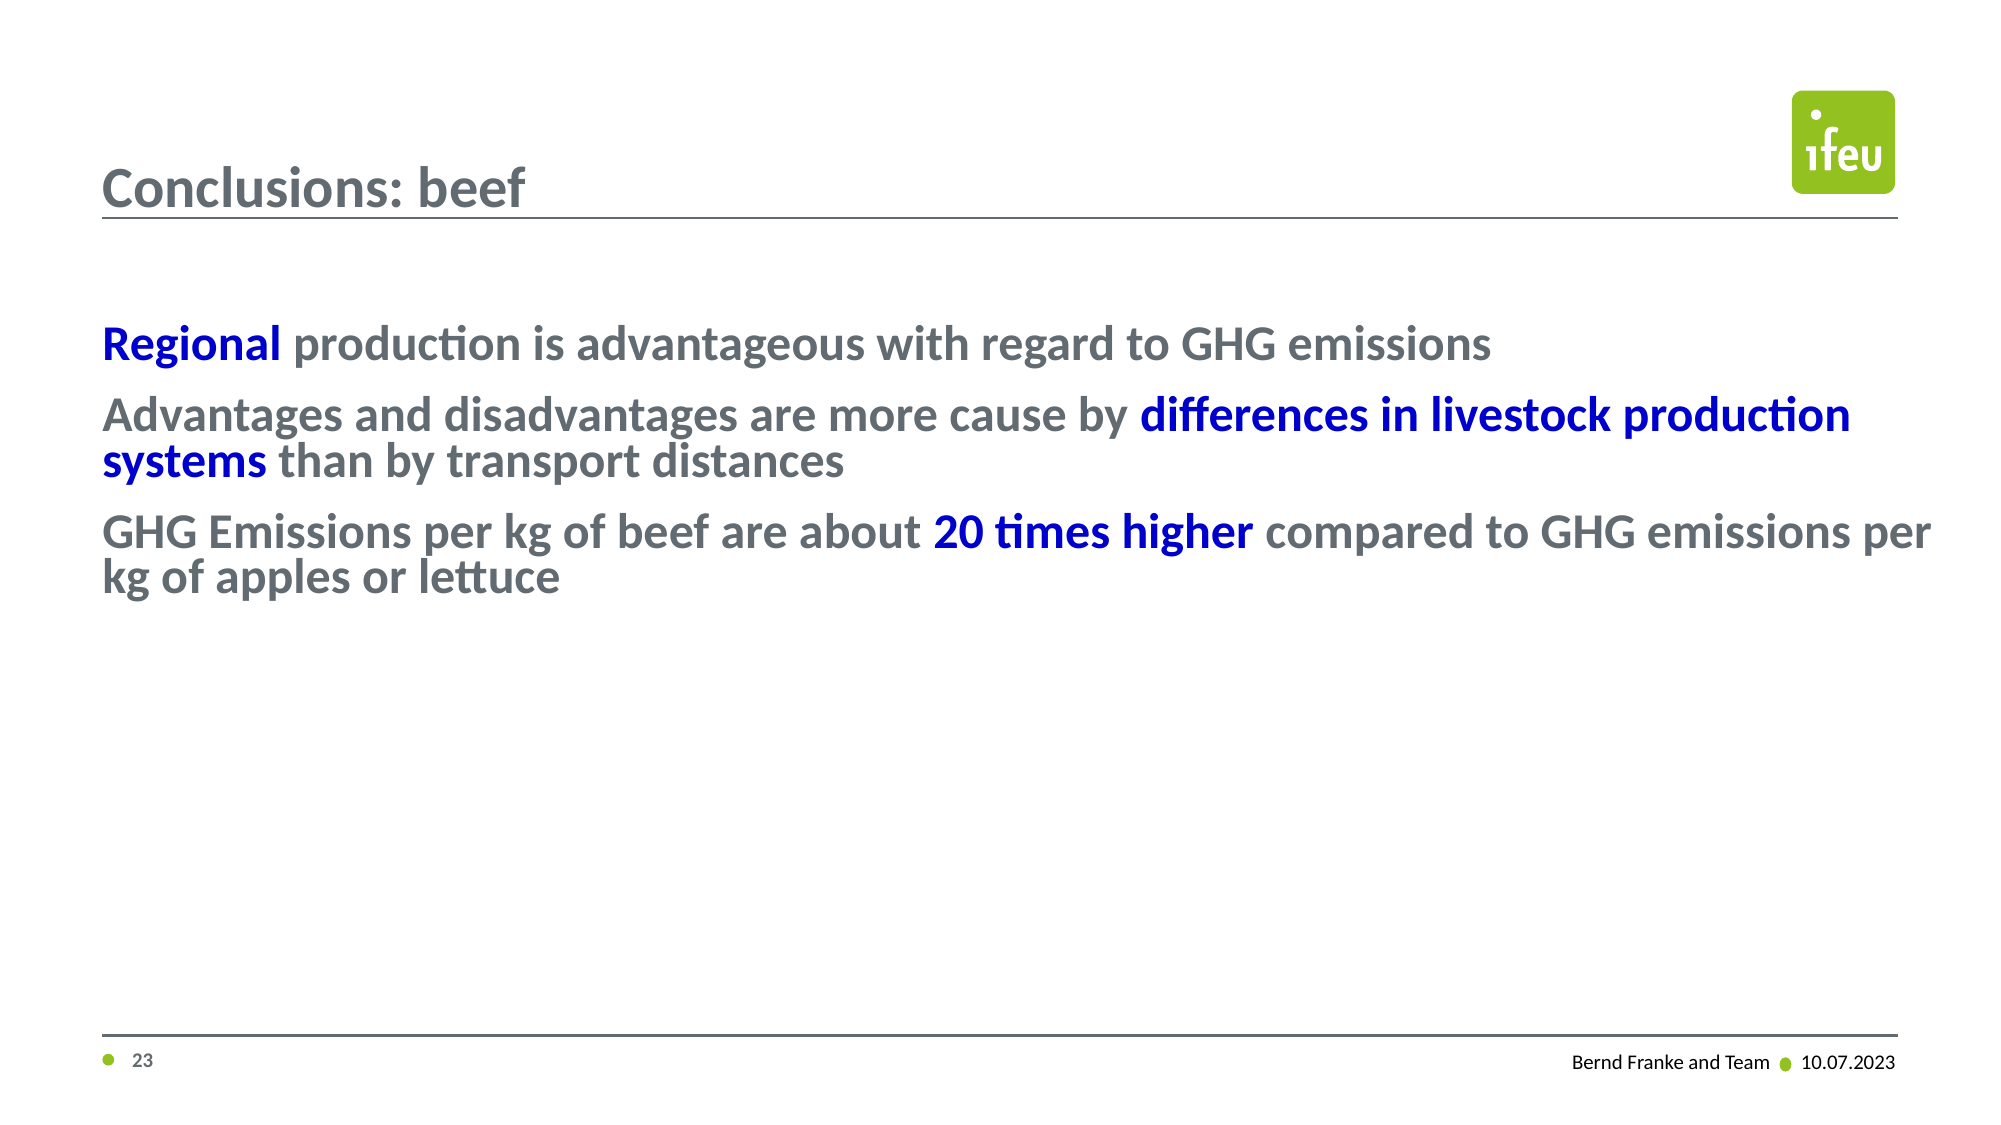

# Conclusions: beef

Regional production is advantageous with regard to GHG emissions
Advantages and disadvantages are more cause by differences in livestock production systems than by transport distances
GHG Emissions per kg of beef are about 20 times higher compared to GHG emissions per kg of apples or lettuce